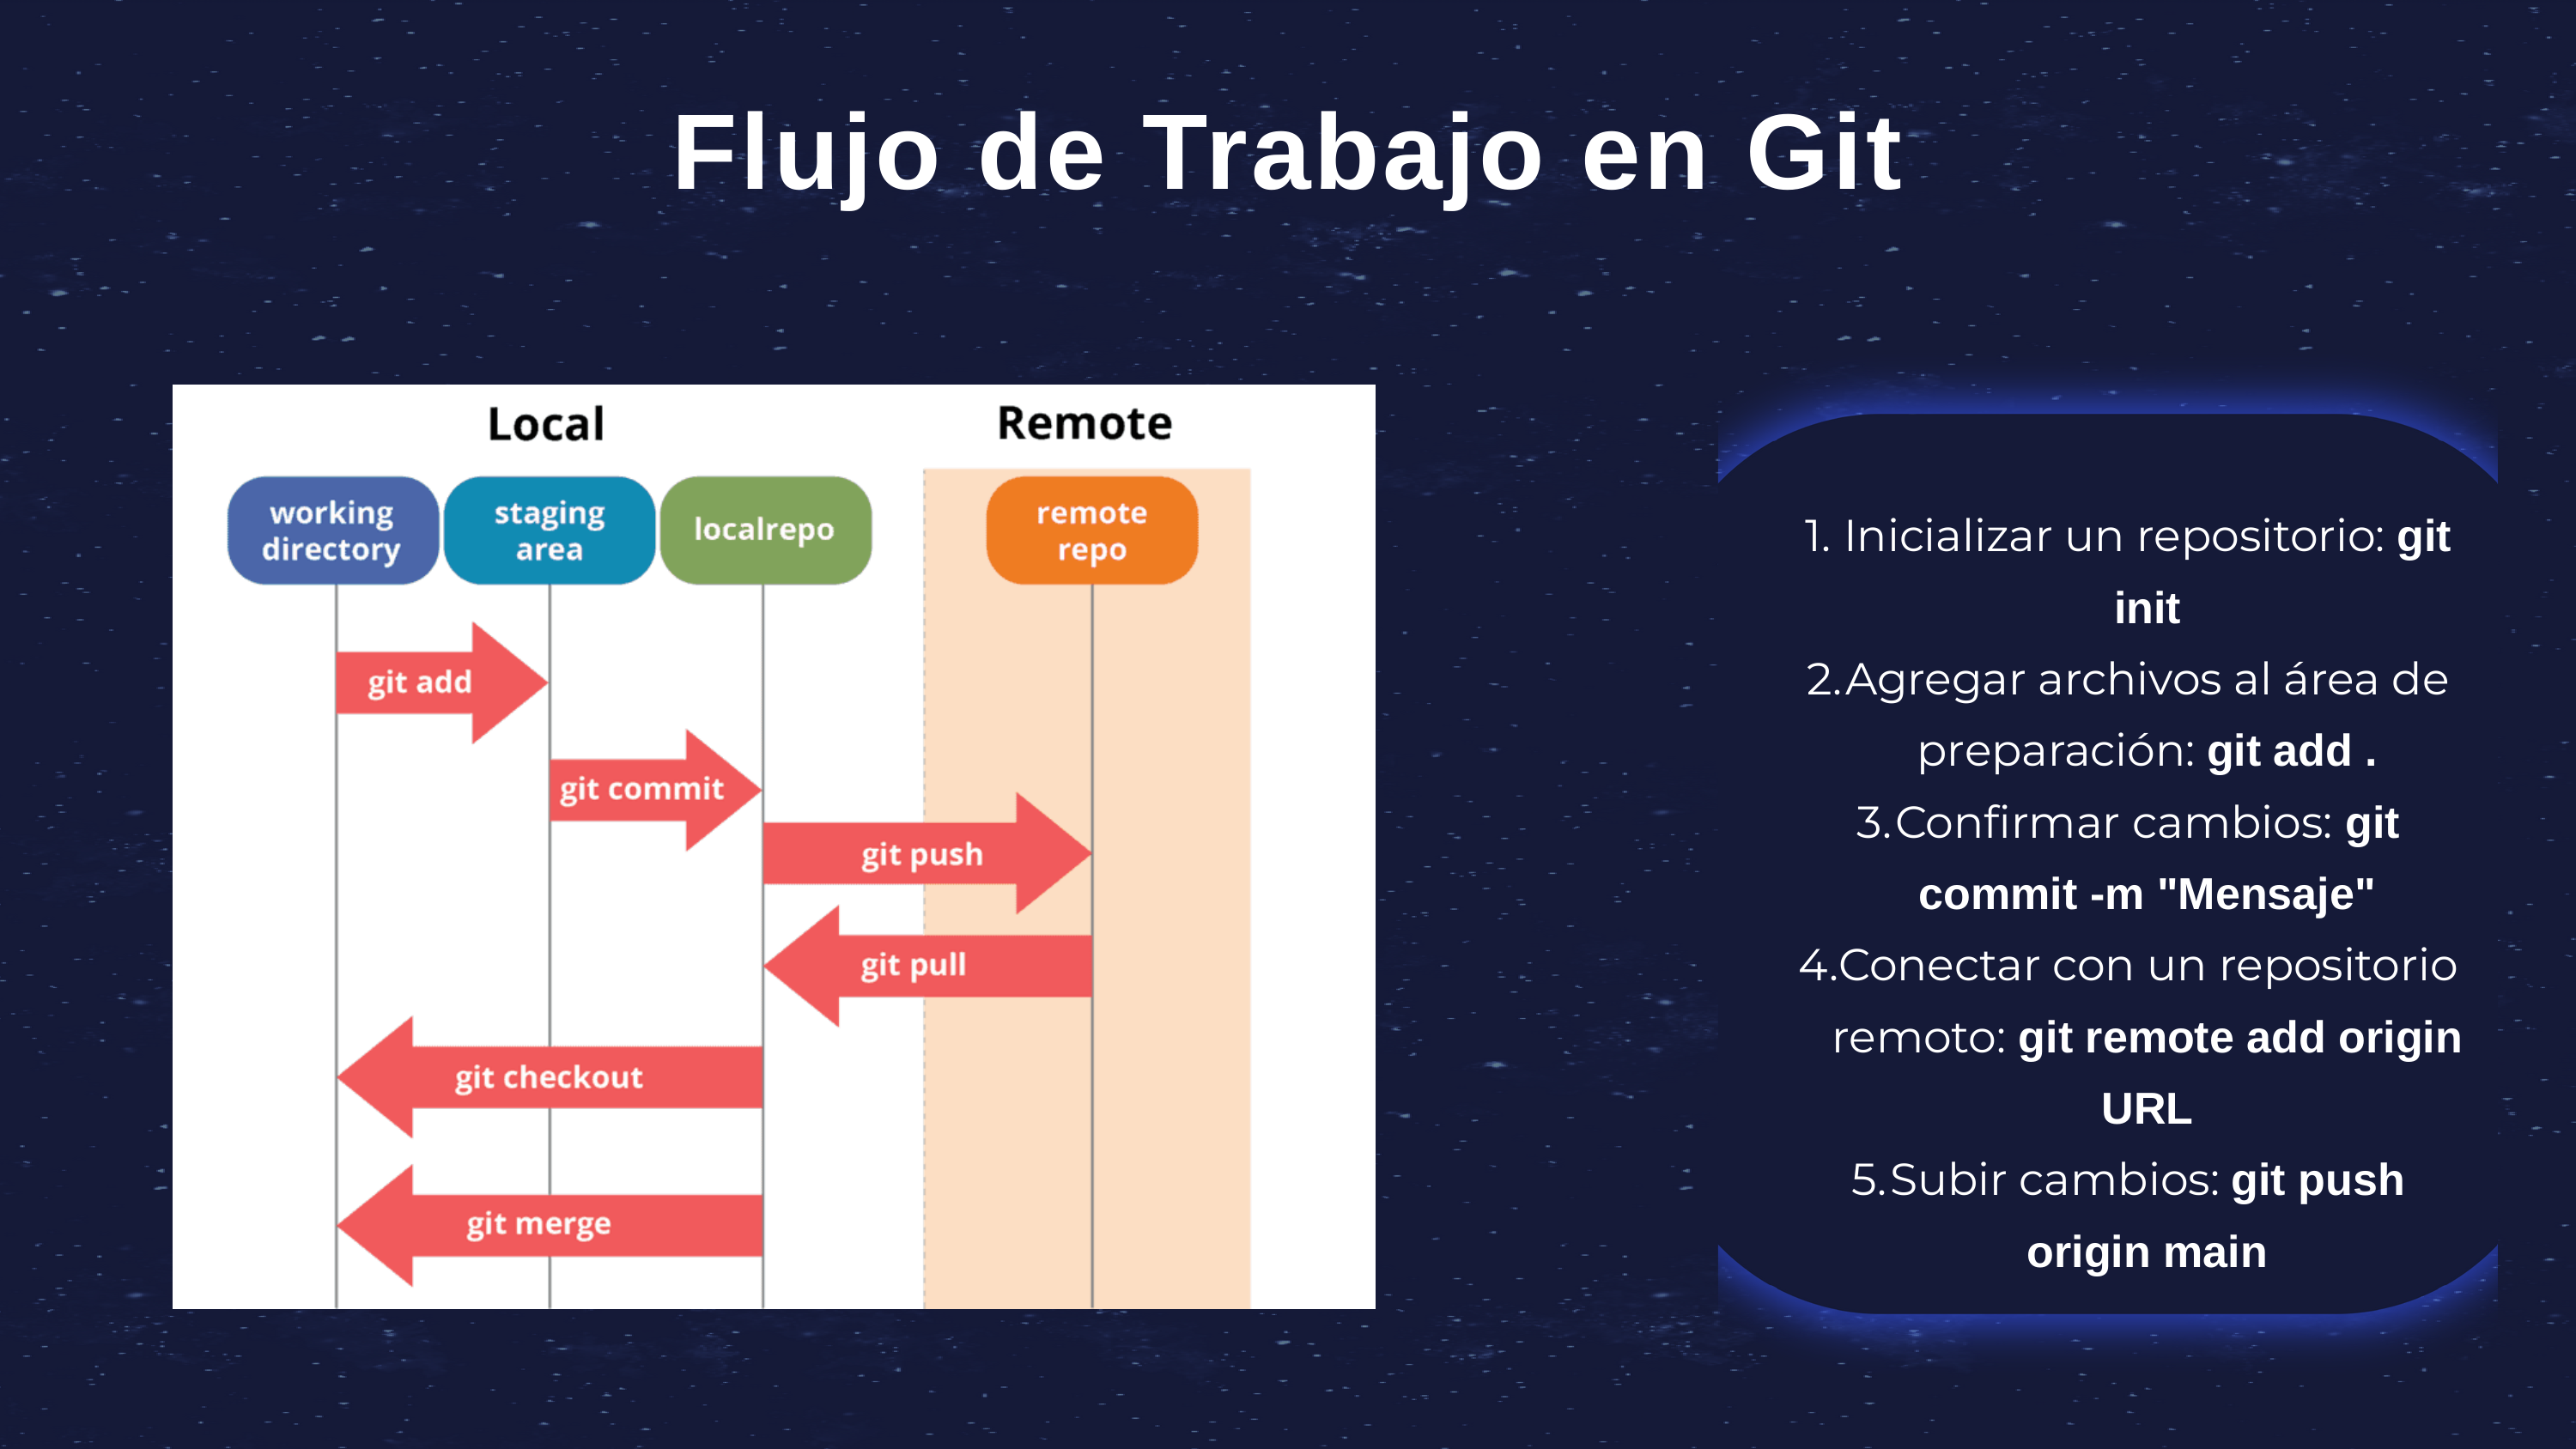

Flujo de Trabajo en Git

Inicializar un repositorio: git init
Agregar archivos al área de preparación: git add .
Confirmar cambios: git commit -m "Mensaje"
Conectar con un repositorio remoto: git remote add origin URL
Subir cambios: git push origin main